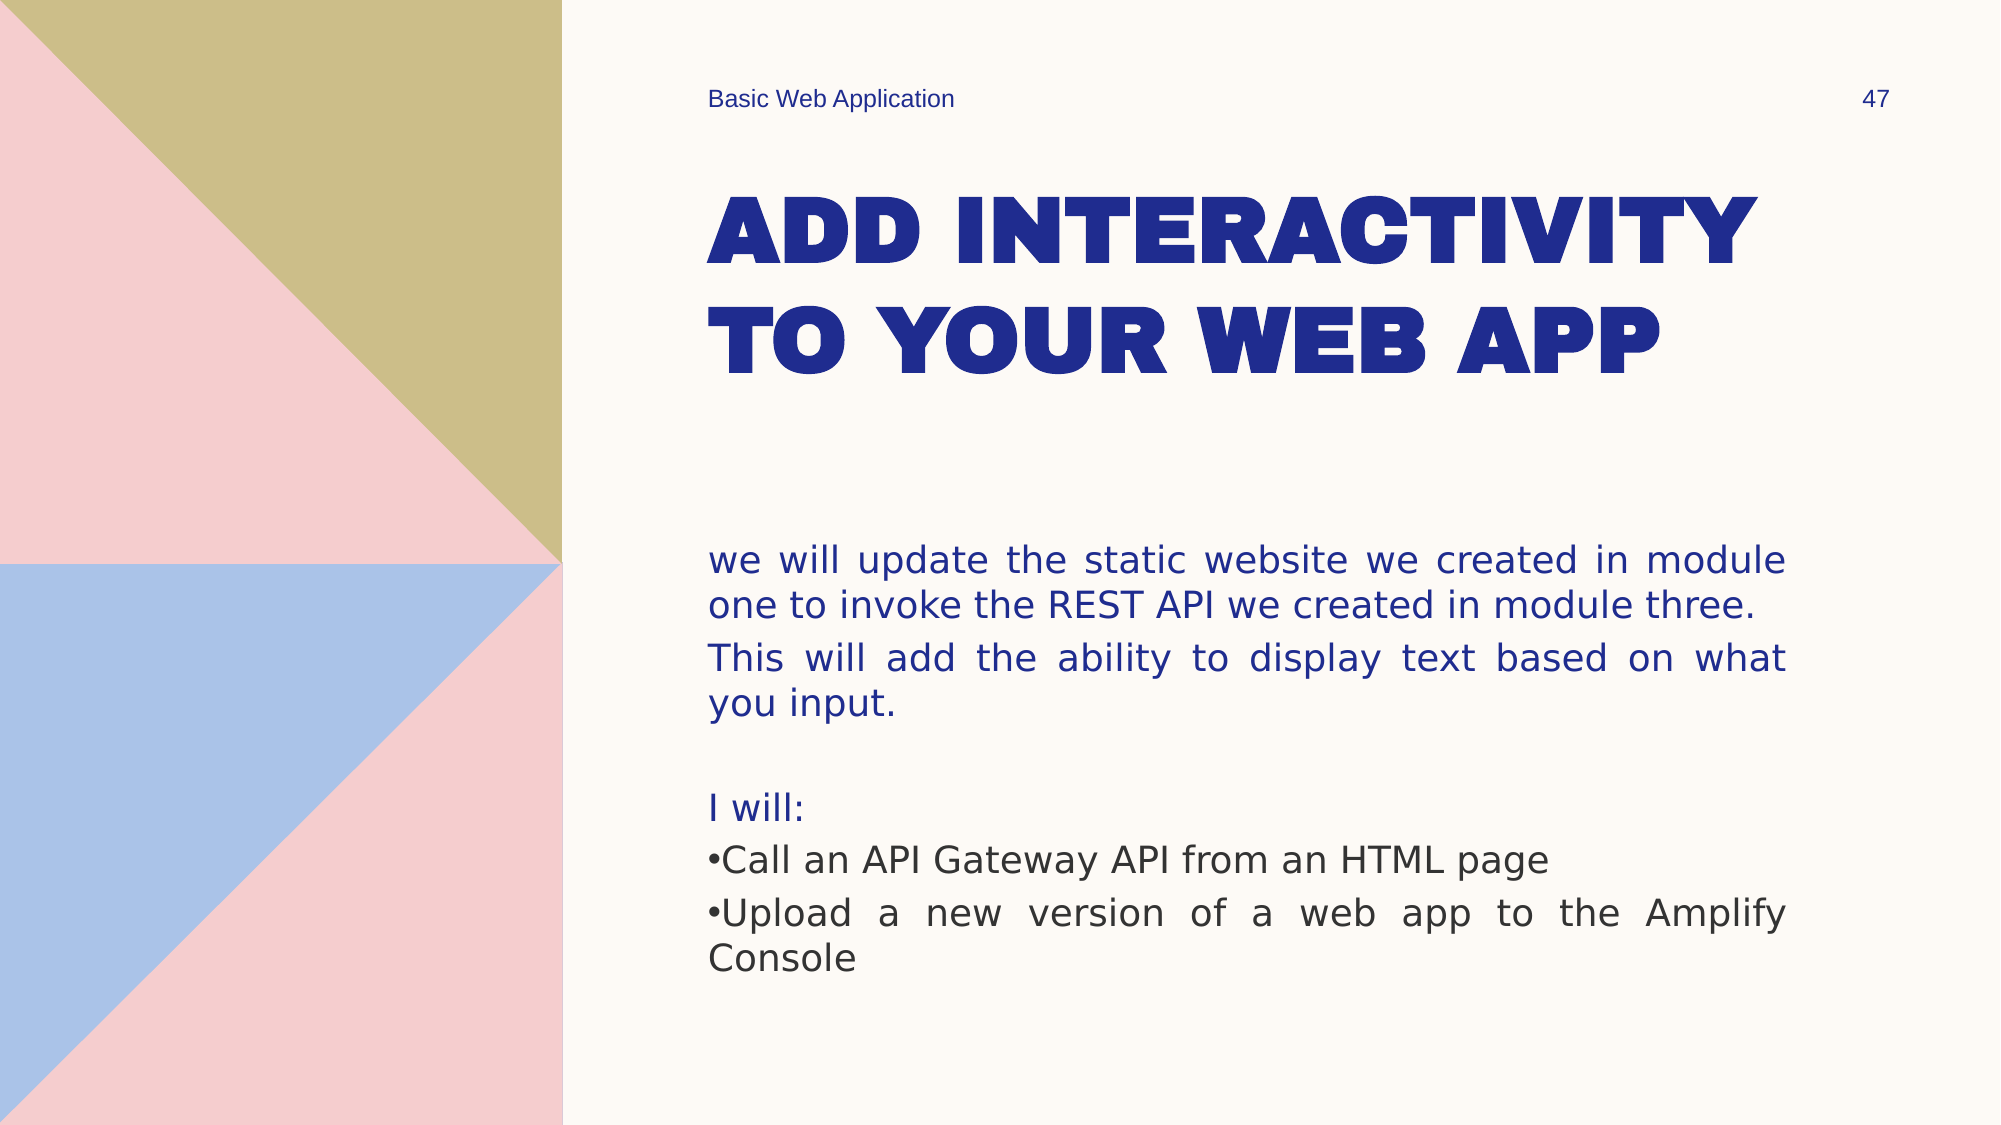

Basic Web Application
47
# Add Interactivity to Your Web App
we will update the static website we created in module one to invoke the REST API we created in module three.
This will add the ability to display text based on what you input.

I will:
Call an API Gateway API from an HTML page
Upload a new version of a web app to the Amplify Console